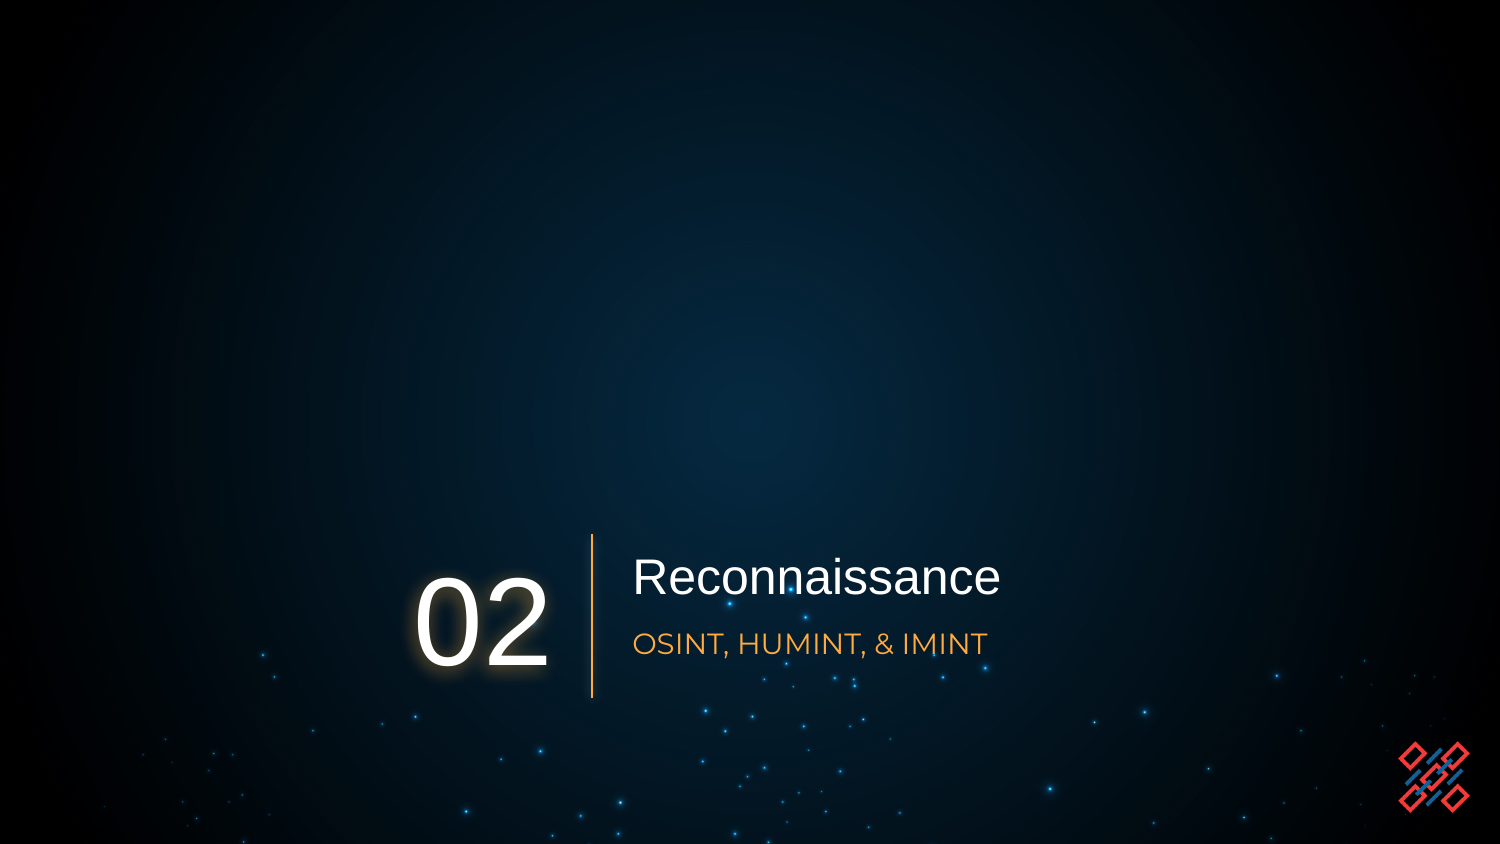

# Reconnaissance
02
OSINT, HUMINT, & IMINT